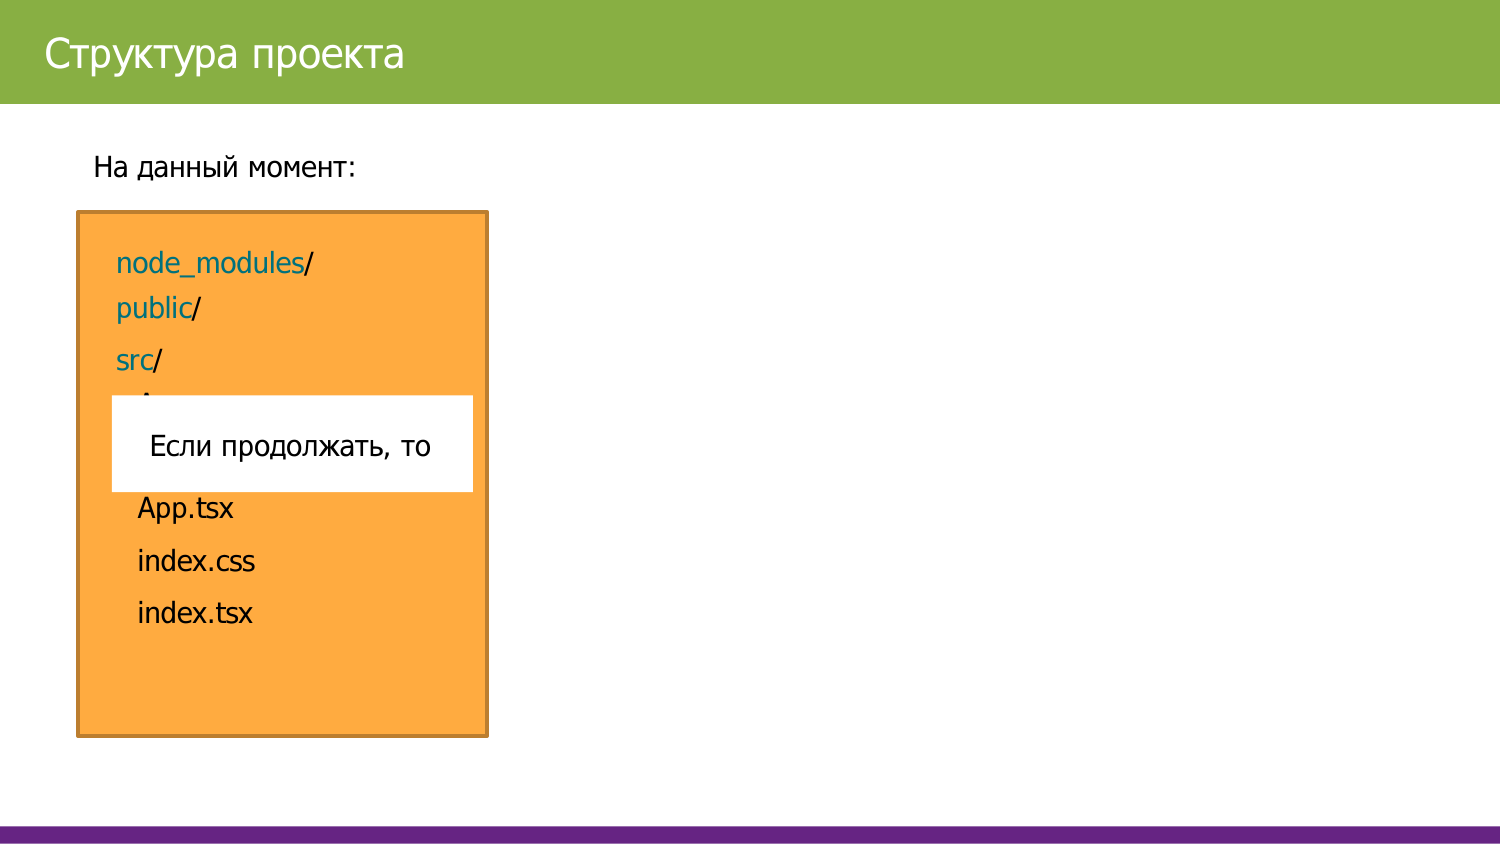

Структура проекта
На данный момент:

node_modules/
public/
src/
App.css
App.test.tsx
App.tsx
index.css
index.tsx
Если продолжать, то